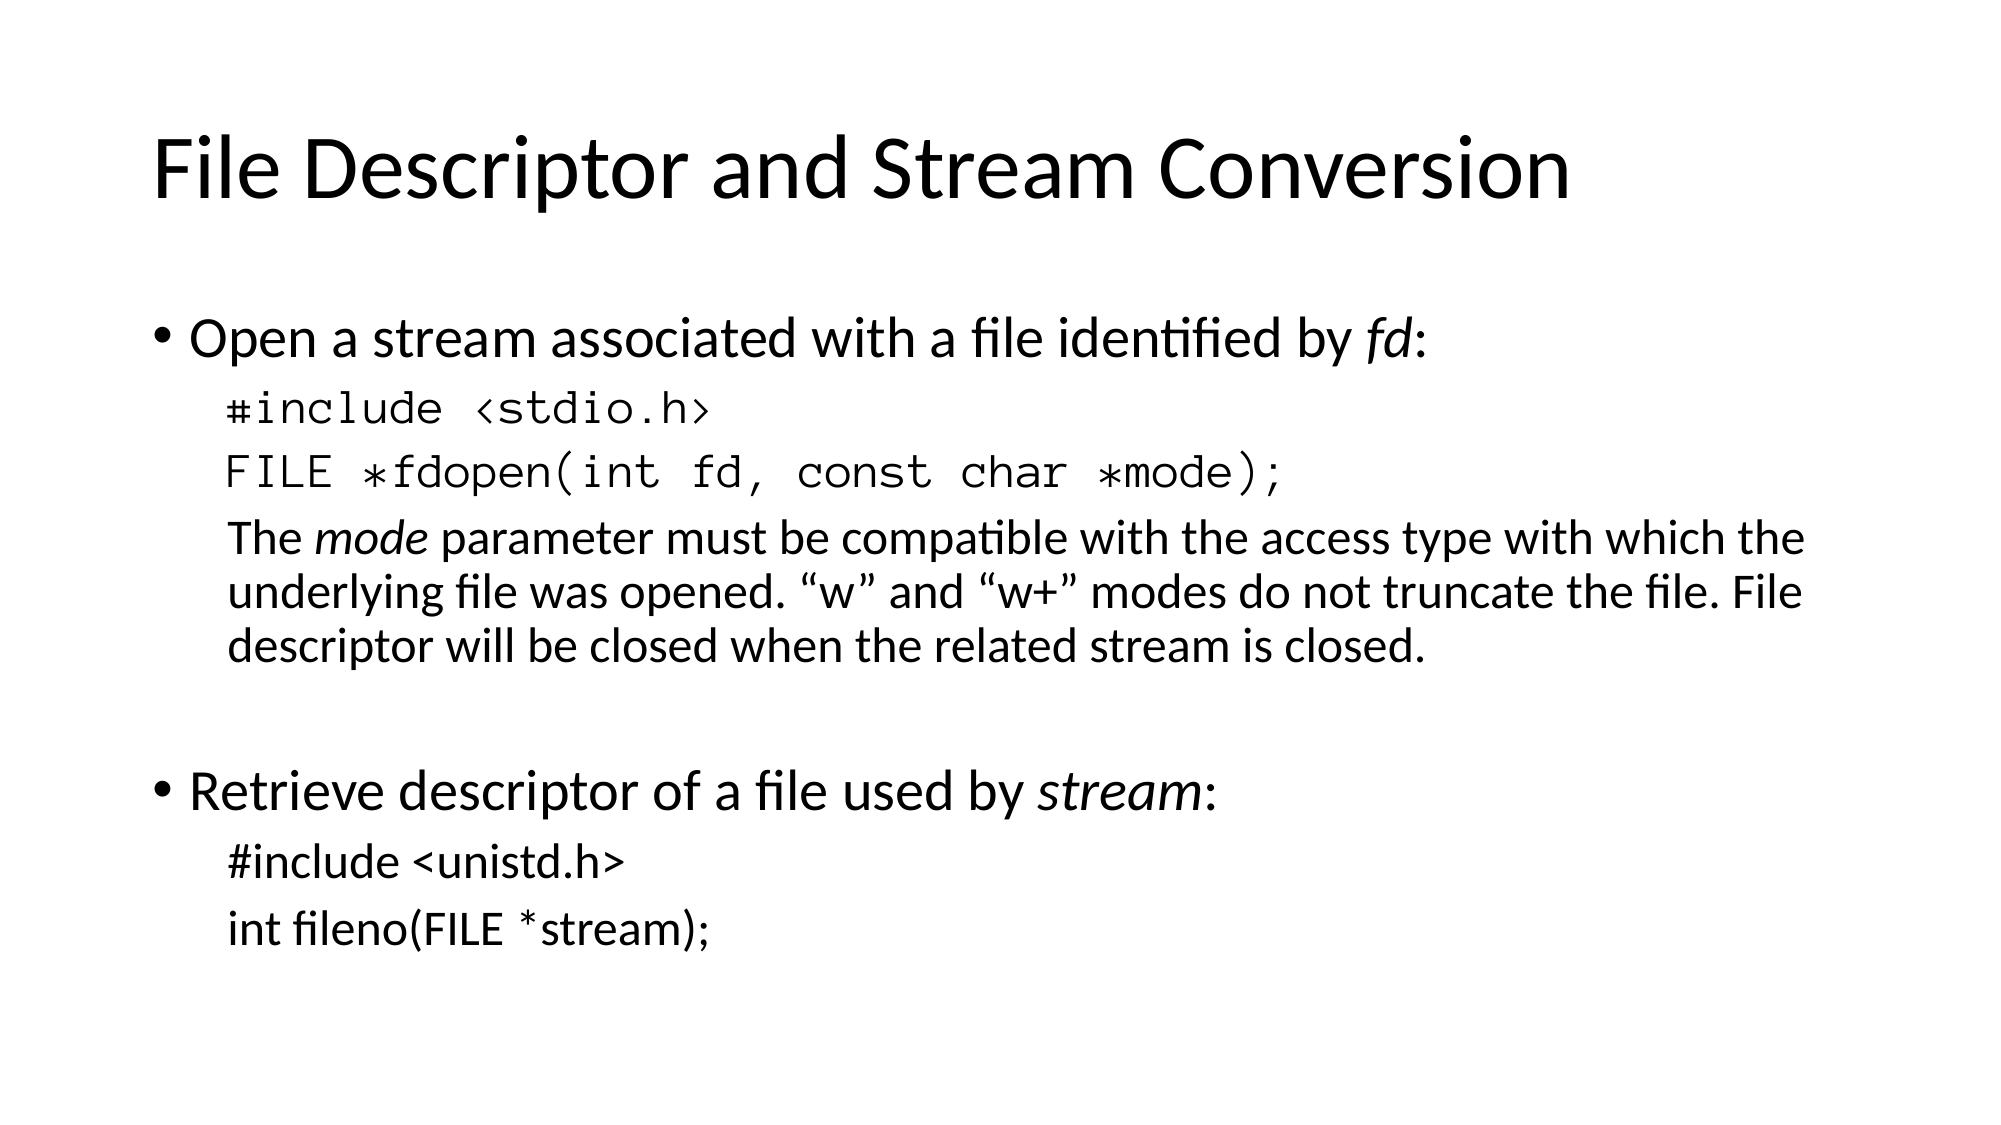

# File Descriptor and Stream Conversion
Open a stream associated with a file identified by fd:
#include <stdio.h>
FILE *fdopen(int fd, const char *mode);
The mode parameter must be compatible with the access type with which the underlying file was opened. “w” and “w+” modes do not truncate the file. File descriptor will be closed when the related stream is closed.

Retrieve descriptor of a file used by stream:
#include <unistd.h>
int fileno(FILE *stream);